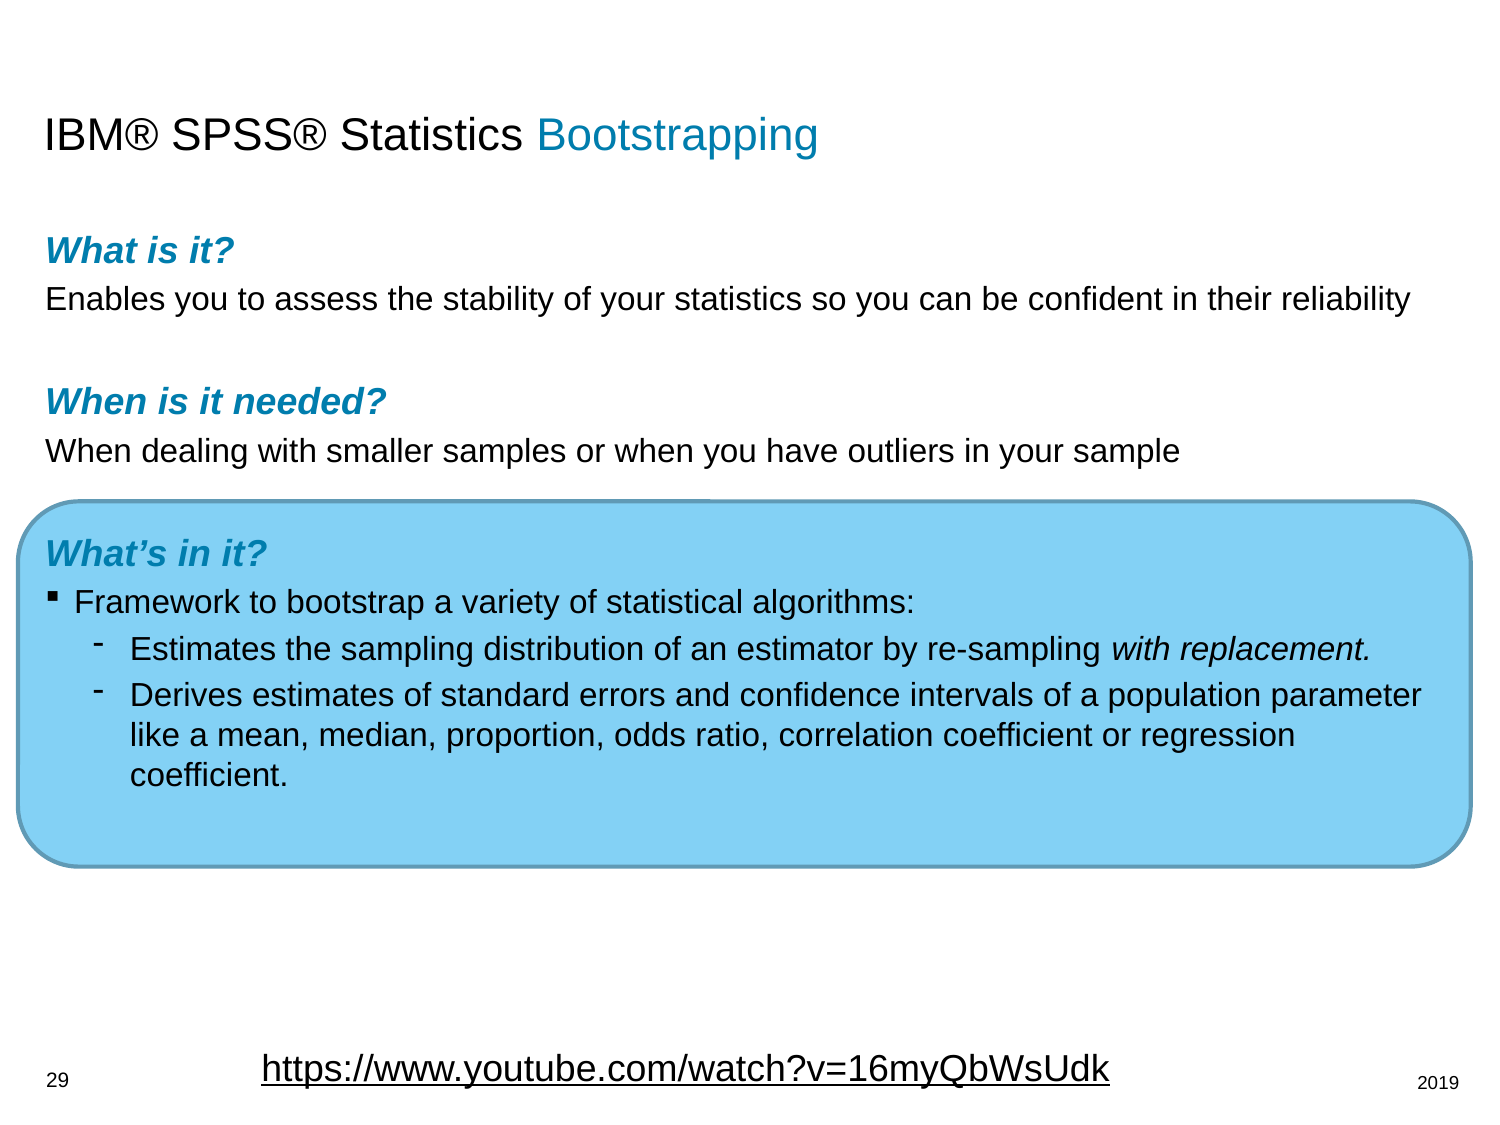

# IBM® SPSS® Statistics Bootstrapping
What is it?
Enables you to assess the stability of your statistics so you can be confident in their reliability

When is it needed?
When dealing with smaller samples or when you have outliers in your sample

What’s in it?
Framework to bootstrap a variety of statistical algorithms:
Estimates the sampling distribution of an estimator by re-sampling with replacement.
Derives estimates of standard errors and confidence intervals of a population parameter like a mean, median, proportion, odds ratio, correlation coefficient or regression coefficient.

https://www.youtube.com/watch?v=16myQbWsUdk